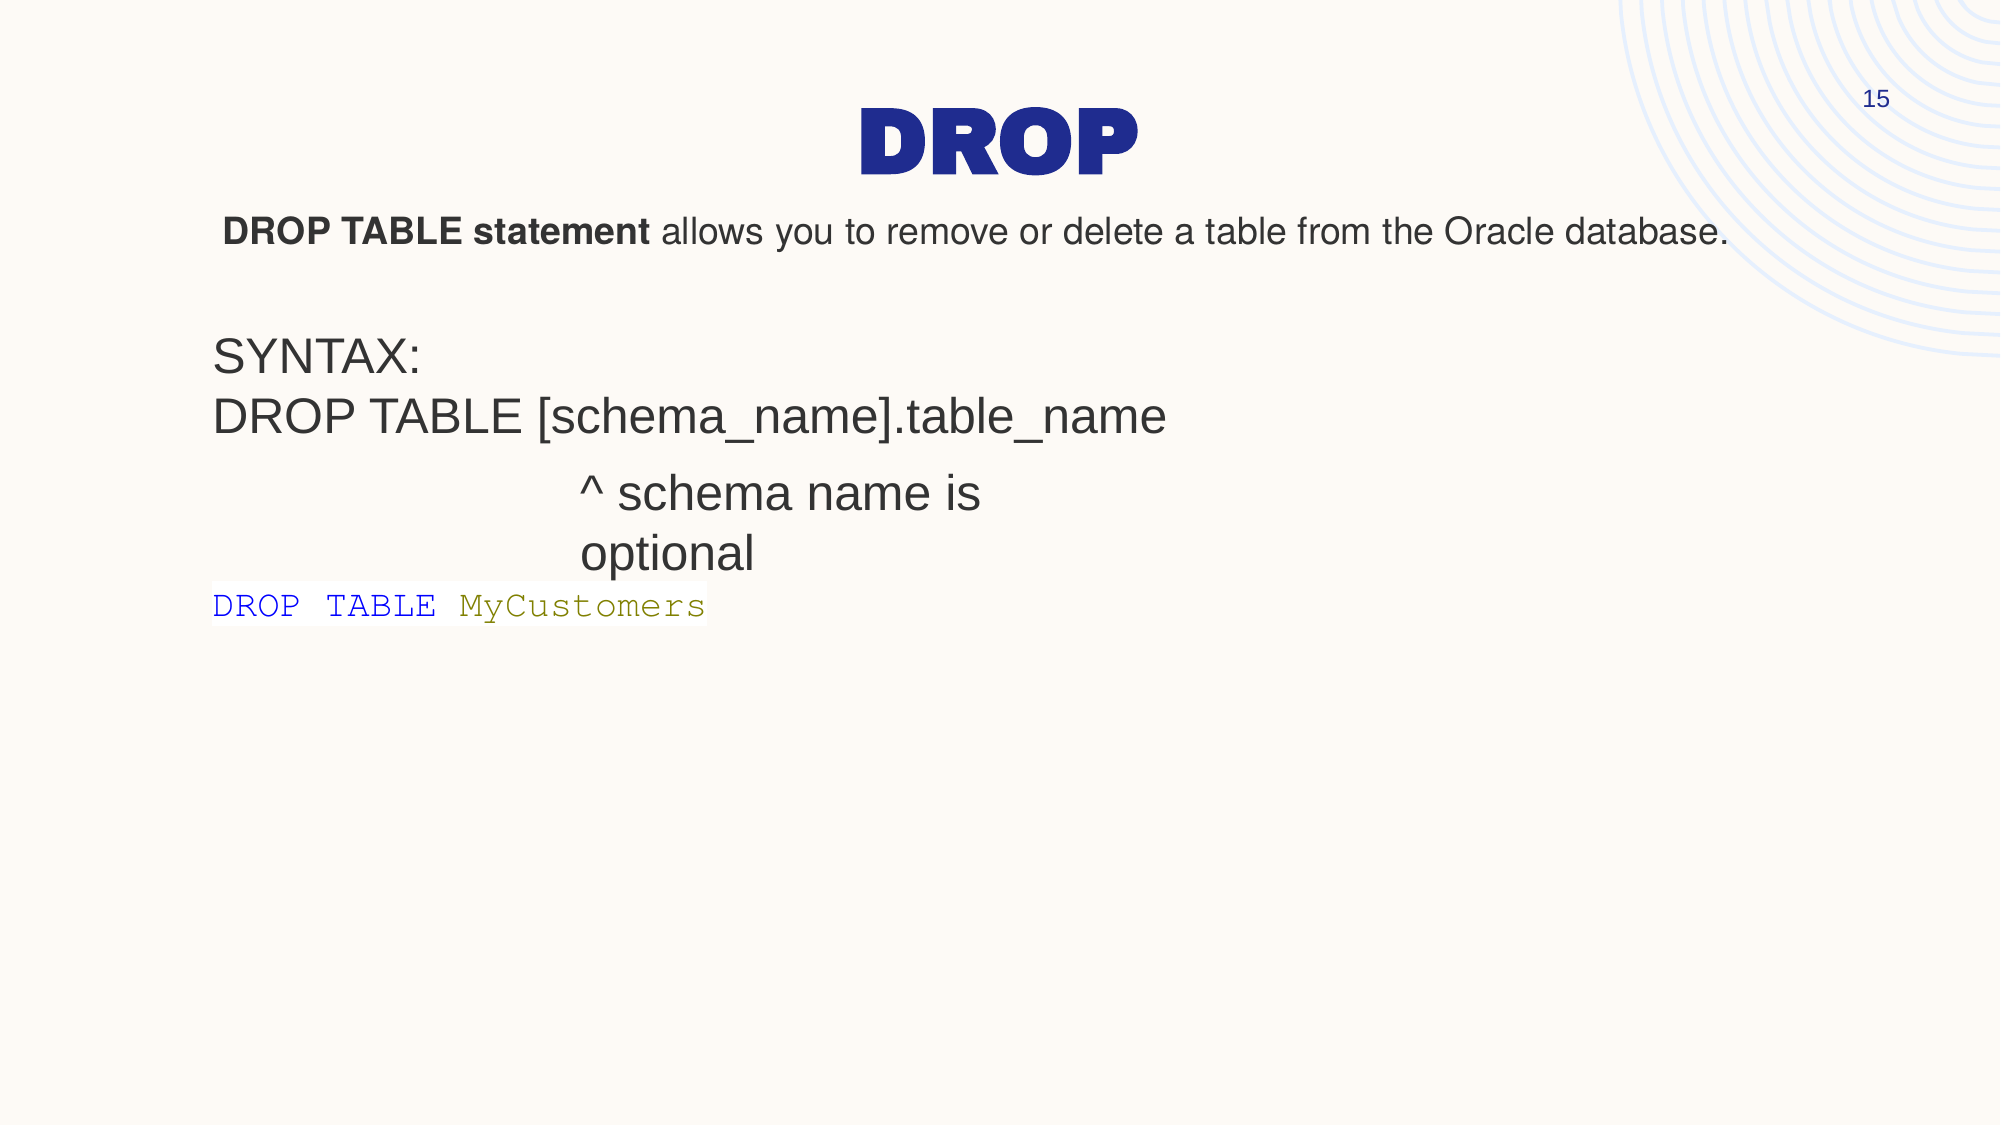

# DROP
15
 DROP TABLE statement allows you to remove or delete a table from the Oracle database.
SYNTAX:
DROP TABLE [schema_name].table_name
^ schema name is optional
DROP TABLE MyCustomers